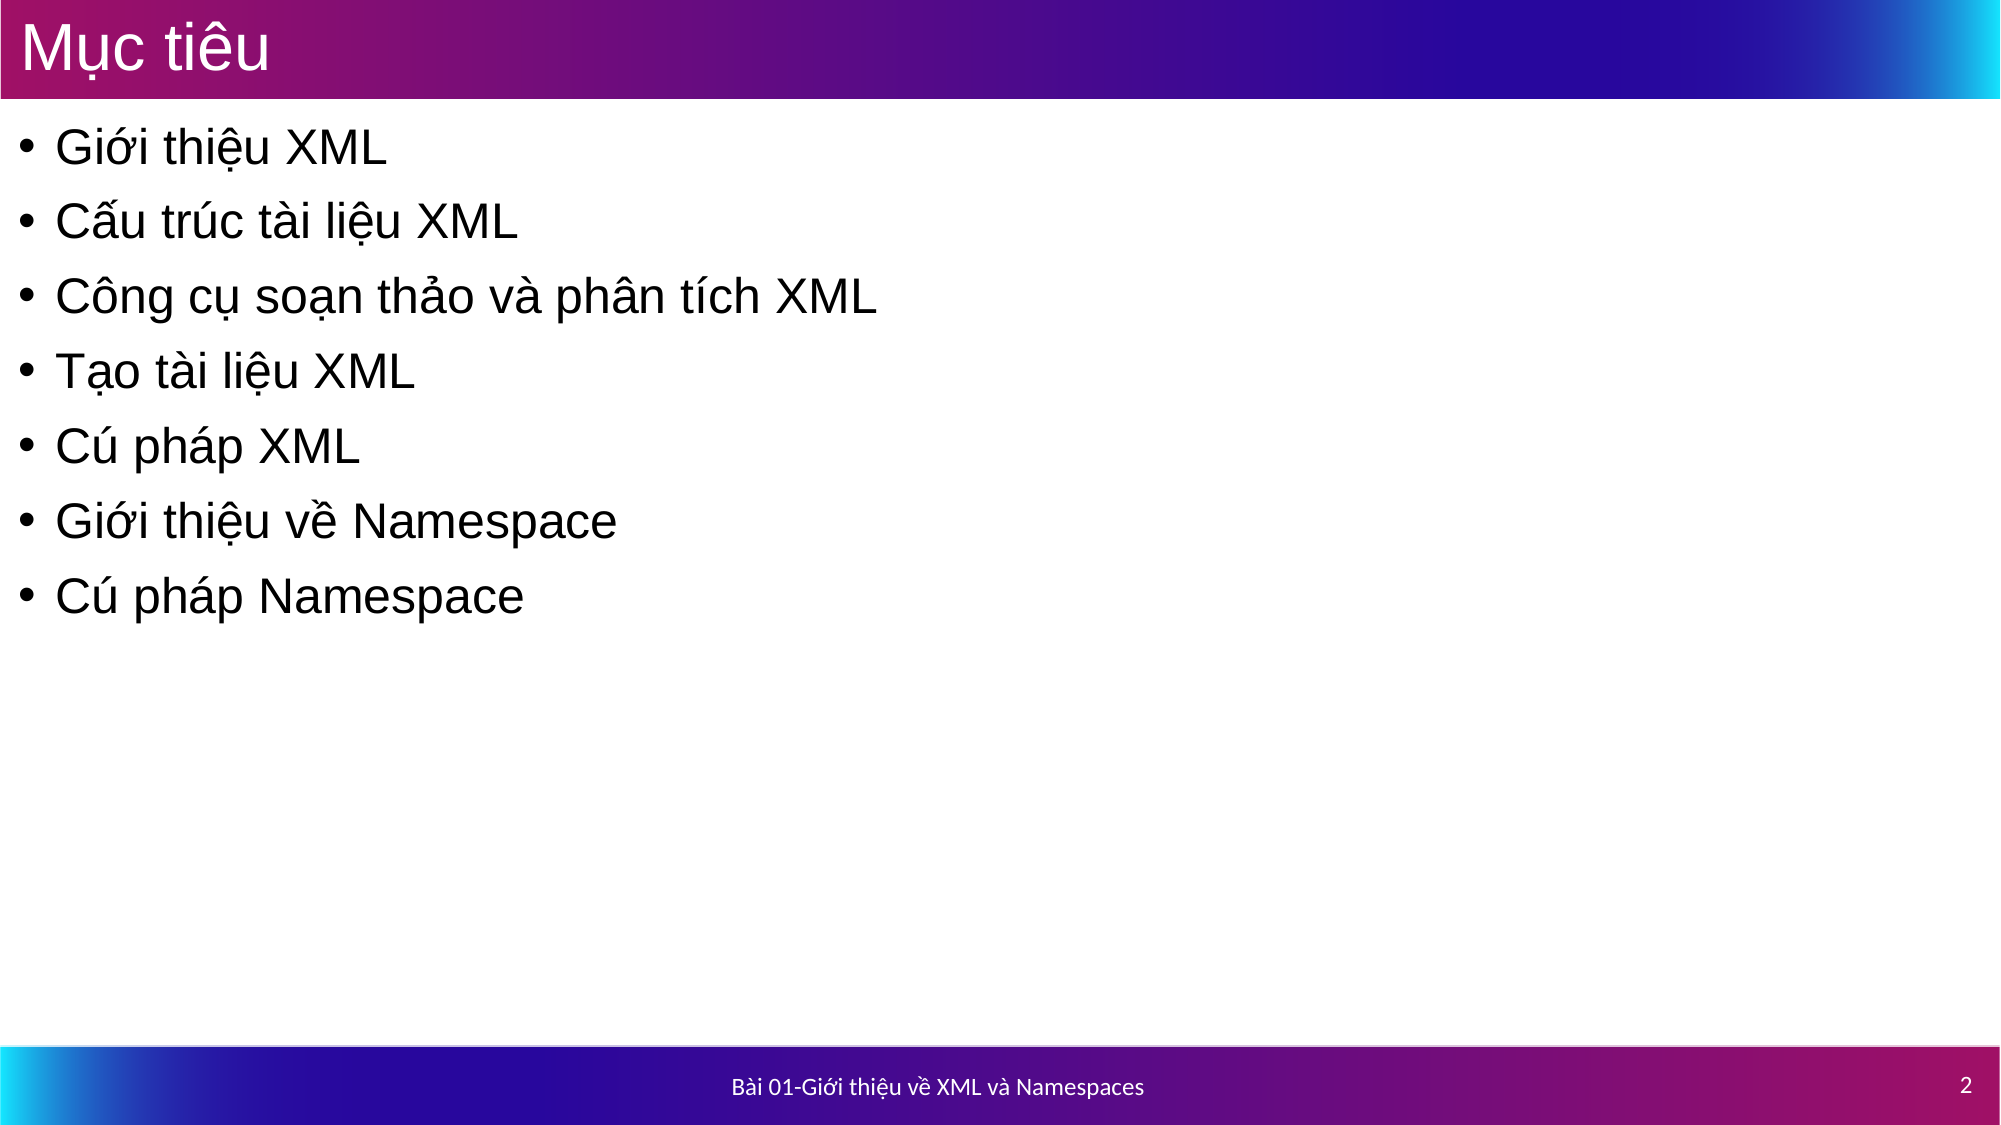

# Mục tiêu
Giới thiệu XML
Cấu trúc tài liệu XML
Công cụ soạn thảo và phân tích XML
Tạo tài liệu XML
Cú pháp XML
Giới thiệu về Namespace
Cú pháp Namespace
2
Bài 01-Giới thiệu về XML và Namespaces